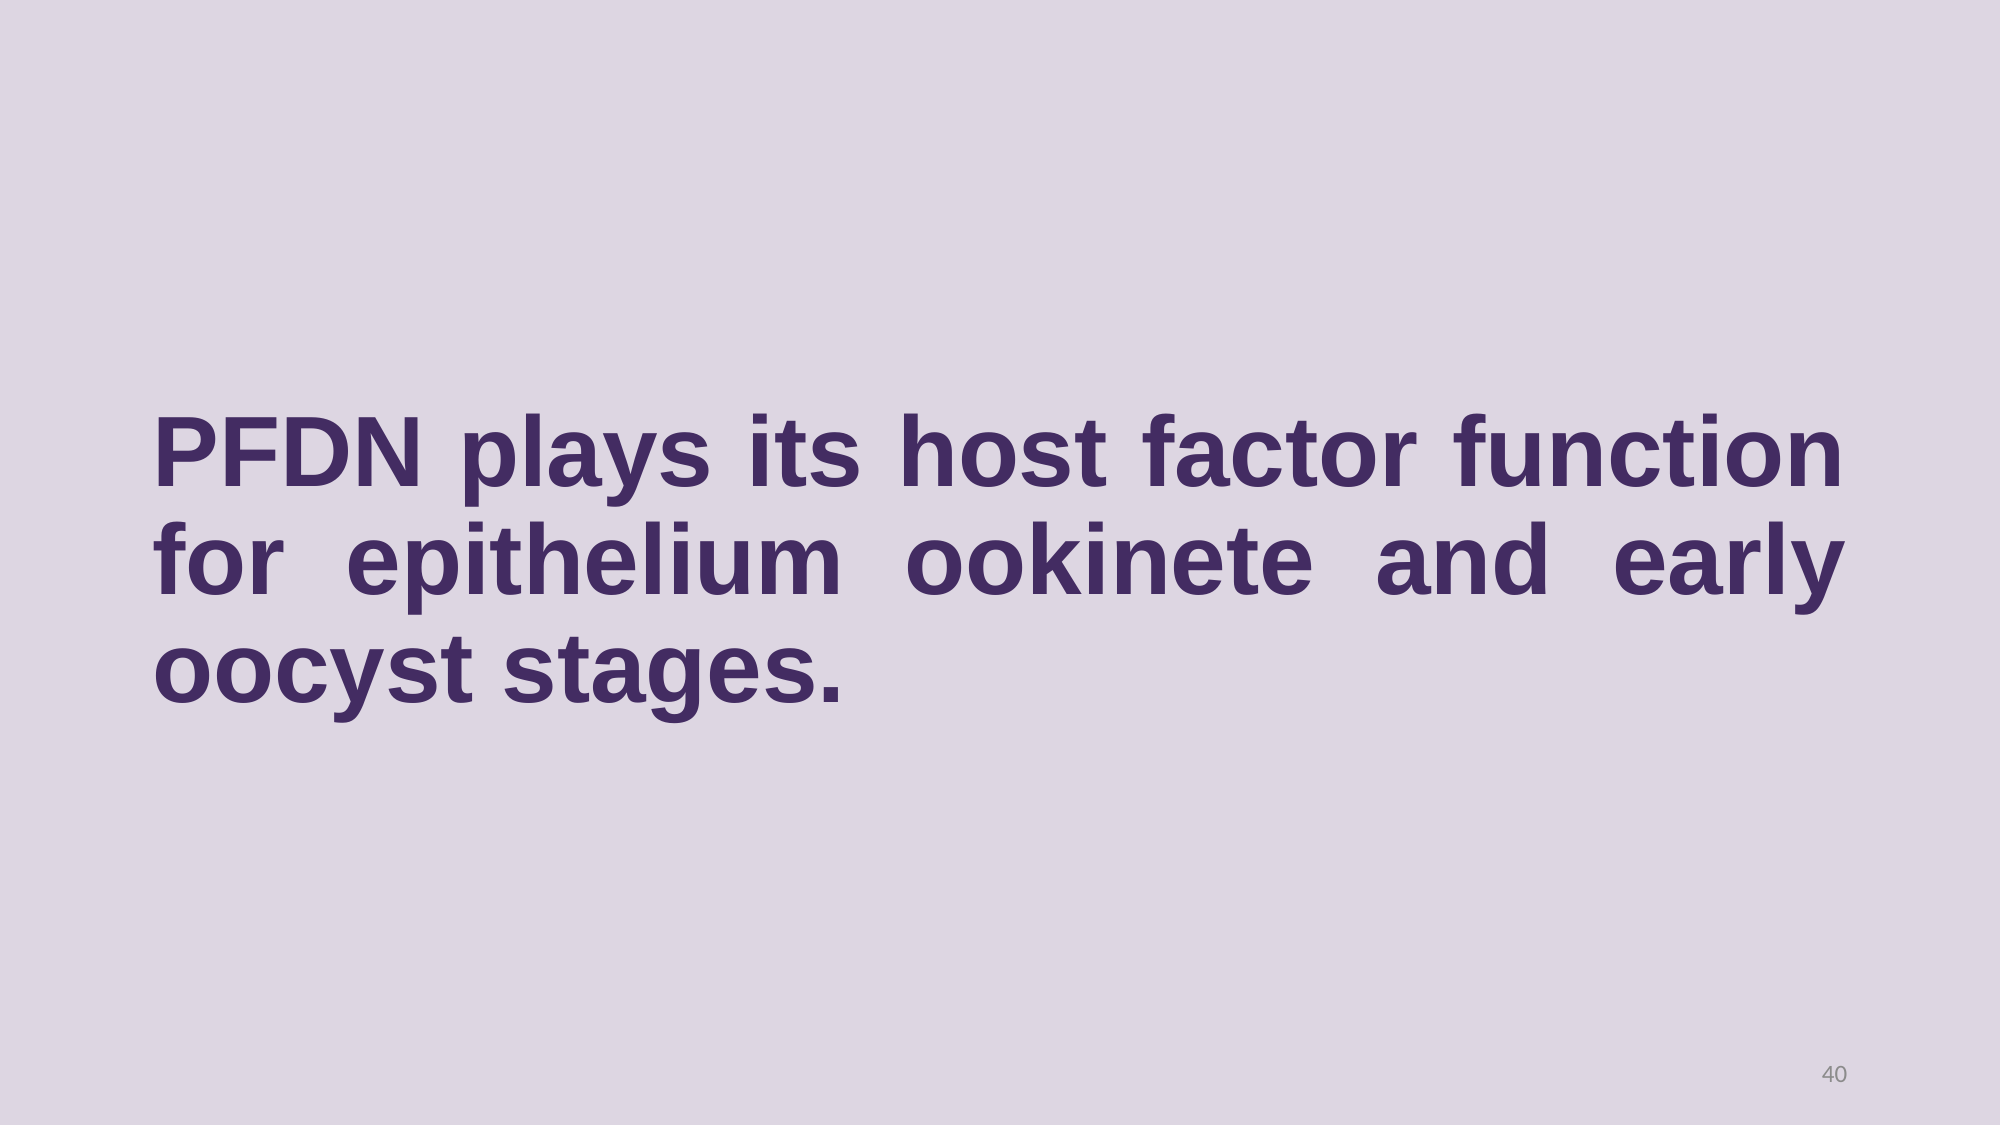

# PFDN plays its host factor function for epithelium ookinete and early oocyst stages.
40